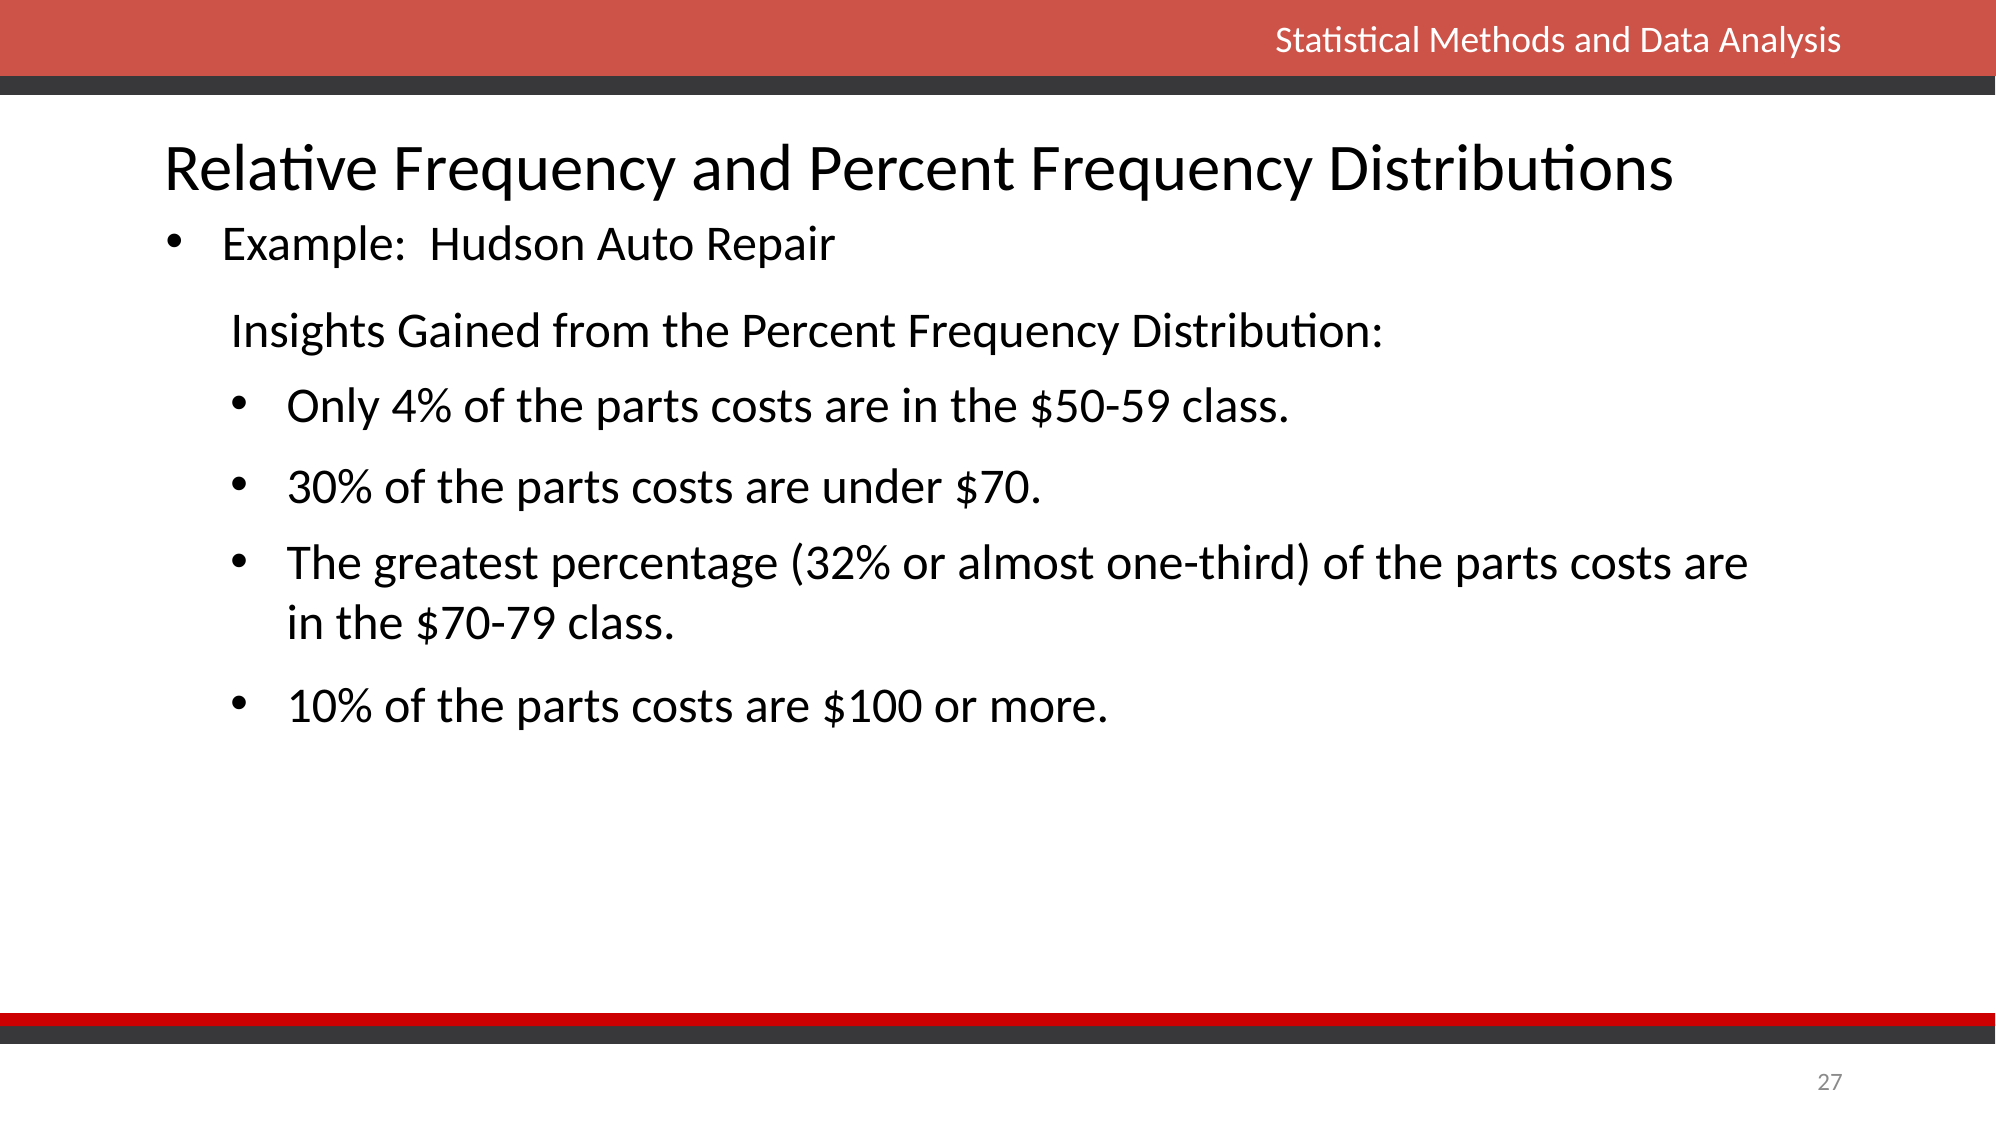

Relative Frequency and Percent Frequency Distributions
Example:  Hudson Auto Repair
Insights Gained from the Percent Frequency Distribution:
Only 4% of the parts costs are in the $50-59 class.
30% of the parts costs are under $70.
The greatest percentage (32% or almost one-third) of the parts costs are in the $70-79 class.
10% of the parts costs are $100 or more.
27